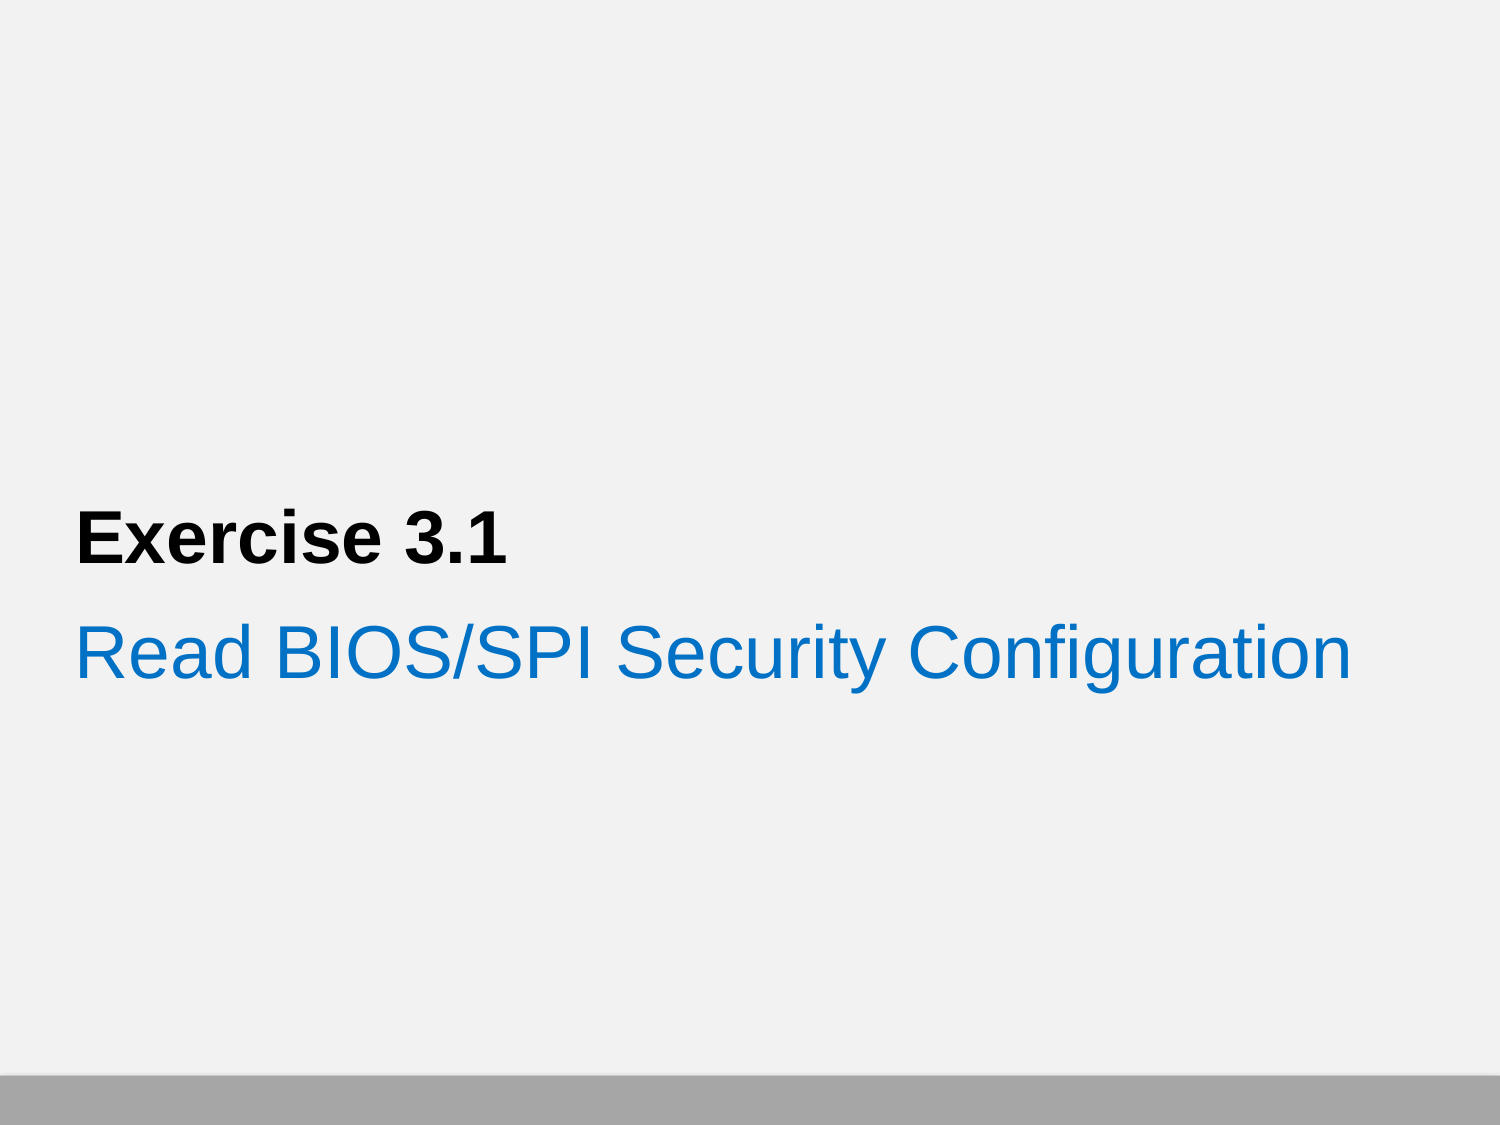

# Exercise 3.1
Read BIOS/SPI Security Configuration